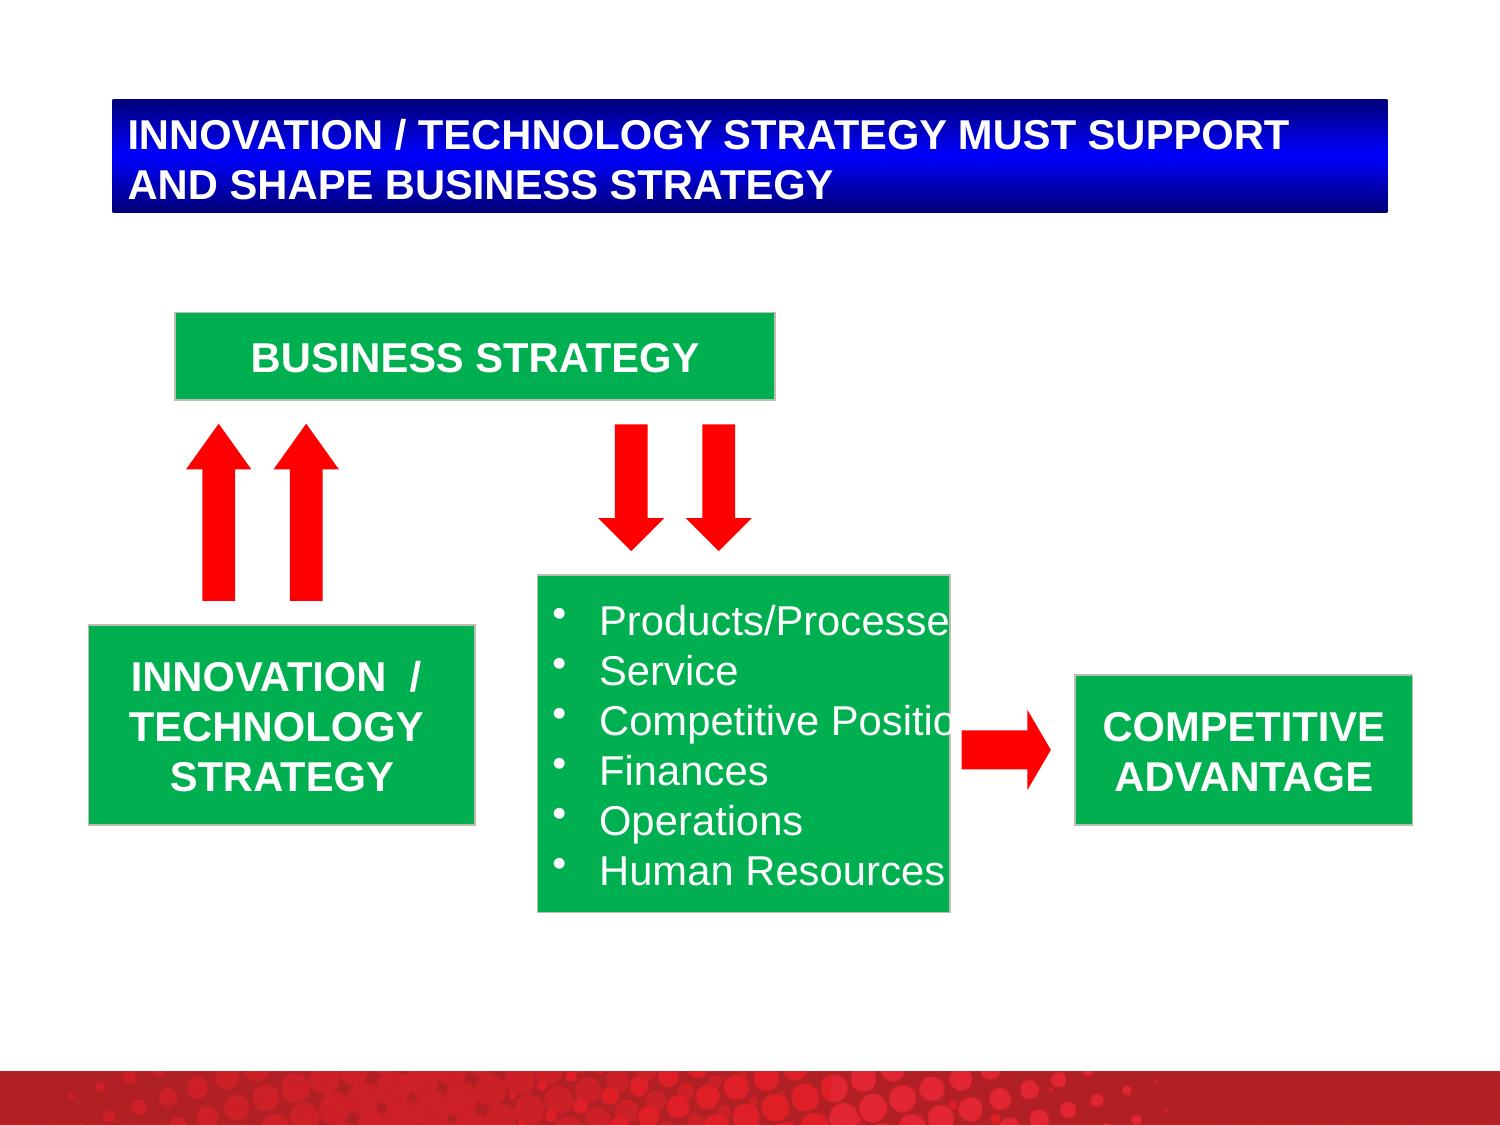

# INNOVATION / TECHNOLOGY STRATEGY MUST SUPPORT AND SHAPE BUSINESS STRATEGY
BUSINESS STRATEGY

 Products/Processes
 Service
 Competitive Position
 Finances
 Operations
 Human Resources
INNOVATION  /
TECHNOLOGY
STRATEGY
COMPETITIVE
ADVANTAGE